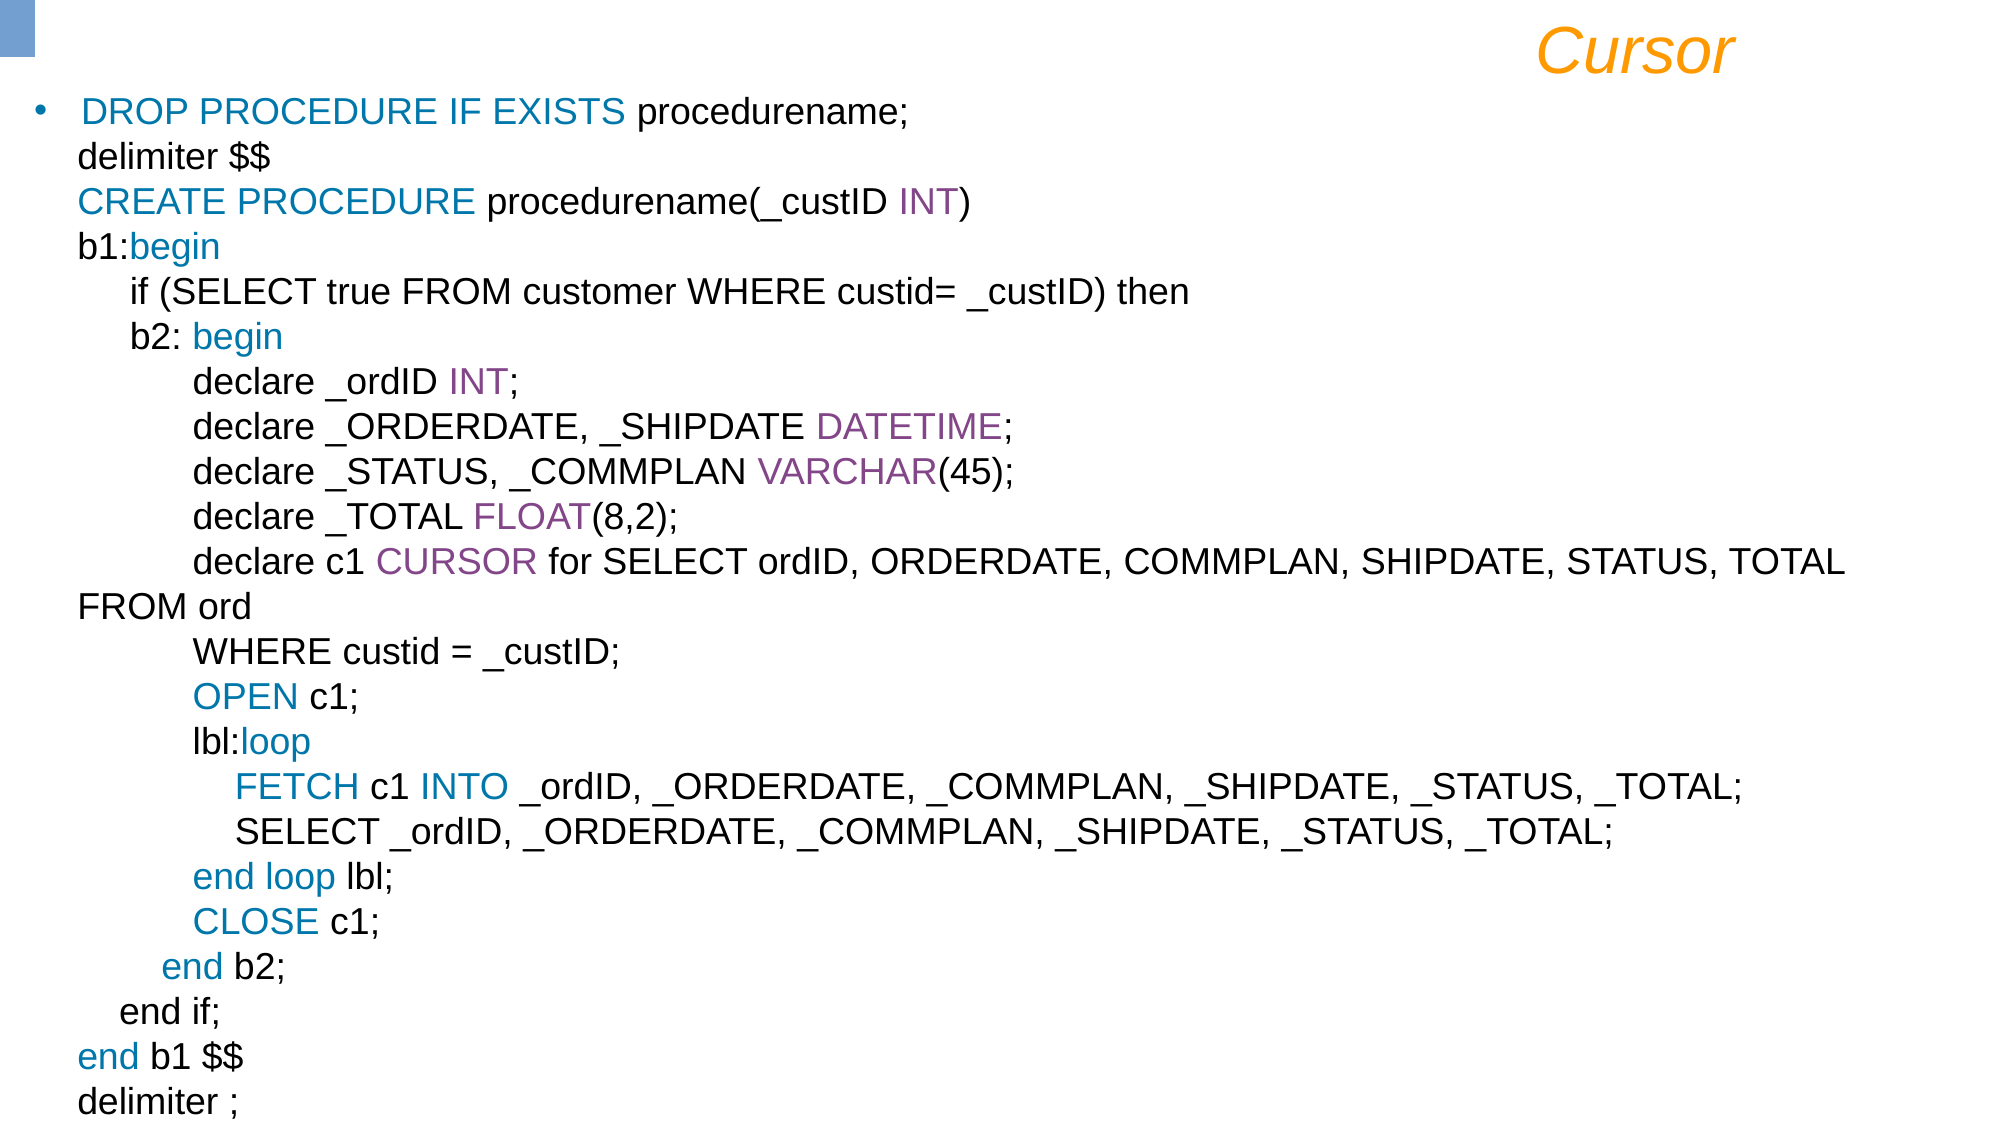

Cursor
DROP PROCEDURE IF EXISTS procedurename;
delimiter $$
CREATE PROCEDURE procedurename(_custID INT)
b1:begin
     if (SELECT true FROM customer WHERE custid= _custID) then
     b2: begin
           declare _ordID INT;
           declare _ORDERDATE, _SHIPDATE DATETIME;
           declare _STATUS, _COMMPLAN VARCHAR(45);
           declare _TOTAL FLOAT(8,2);
           declare c1 CURSOR for SELECT ordID, ORDERDATE, COMMPLAN, SHIPDATE, STATUS, TOTAL FROM ord
           WHERE custid = _custID;
           OPEN c1;
           lbl:loop
               FETCH c1 INTO _ordID, _ORDERDATE, _COMMPLAN, _SHIPDATE, _STATUS, _TOTAL;
               SELECT _ordID, _ORDERDATE, _COMMPLAN, _SHIPDATE, _STATUS, _TOTAL;
           end loop lbl;
           CLOSE c1;
        end b2;
    end if;
end b1 $$
delimiter ;